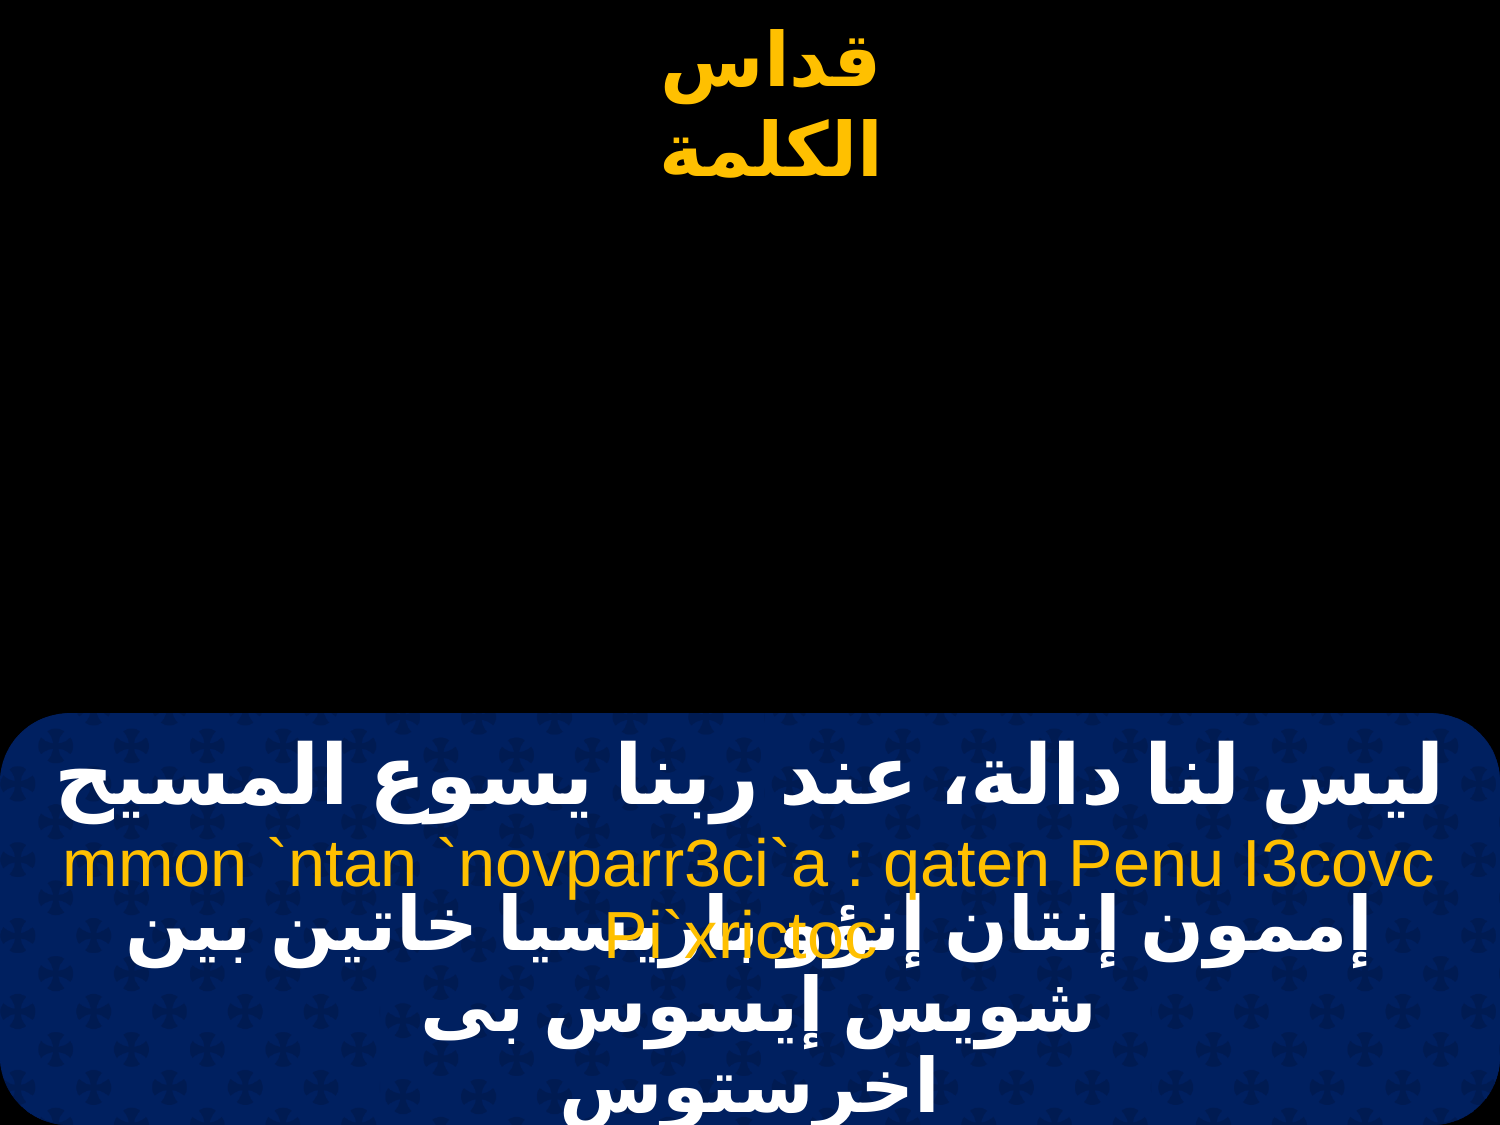

# ليس لنا دالة، عند ربنا يسوع المسيح
mmon `ntan `novparr3ci`a : qaten Penu I3covc Pi`xrictoc
إممون إنتان إنؤو باريسيا خاتين بين شويس إيسوس بى
اخرستوس